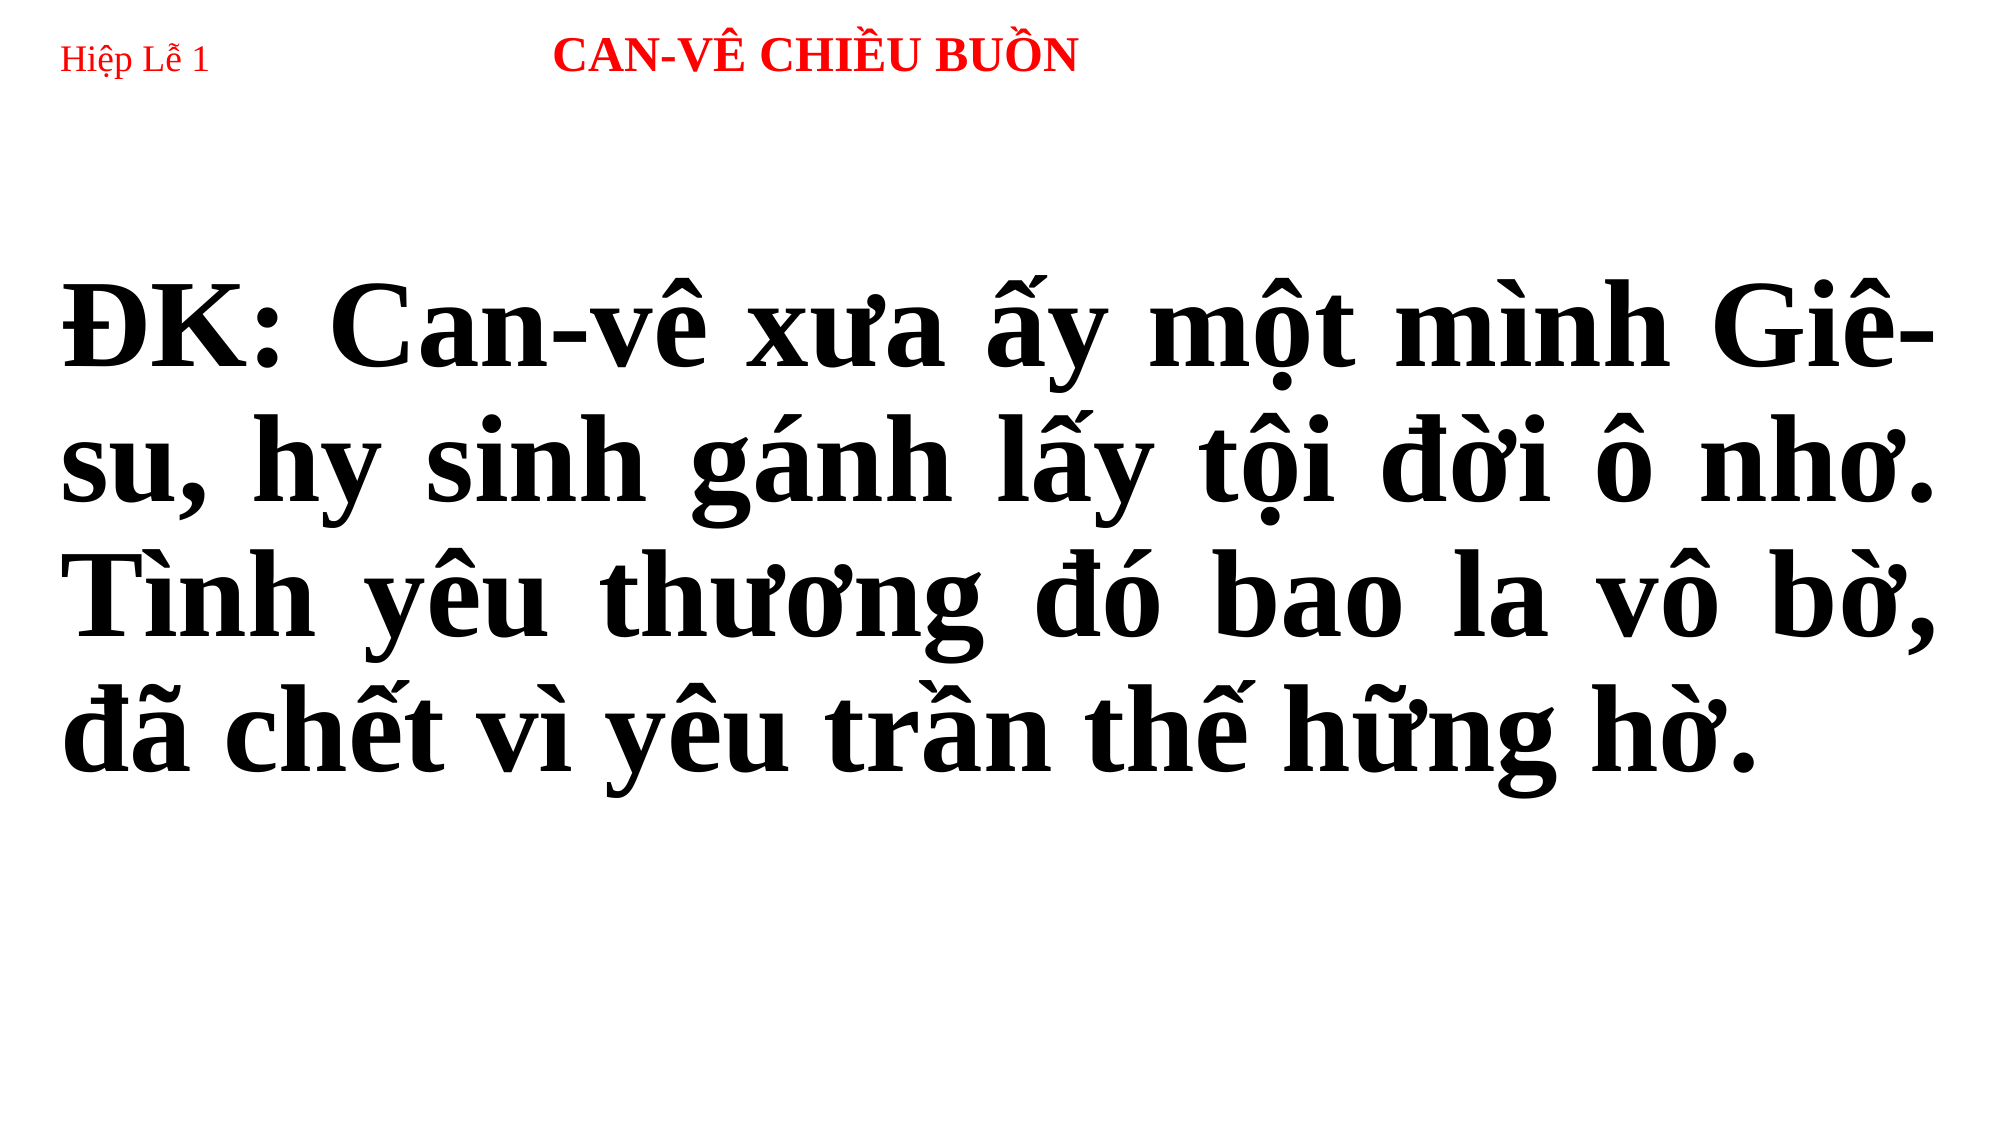

# Hiệp Lễ 1                                    CAN-VÊ CHIỀU BUỒN
ĐK: Can-vê xưa ấy một mình Giê-su, hy sinh gánh lấy tội đời ô nhơ. Tình yêu thương đó bao la vô bờ, đã chết vì yêu trần thế hững hờ.